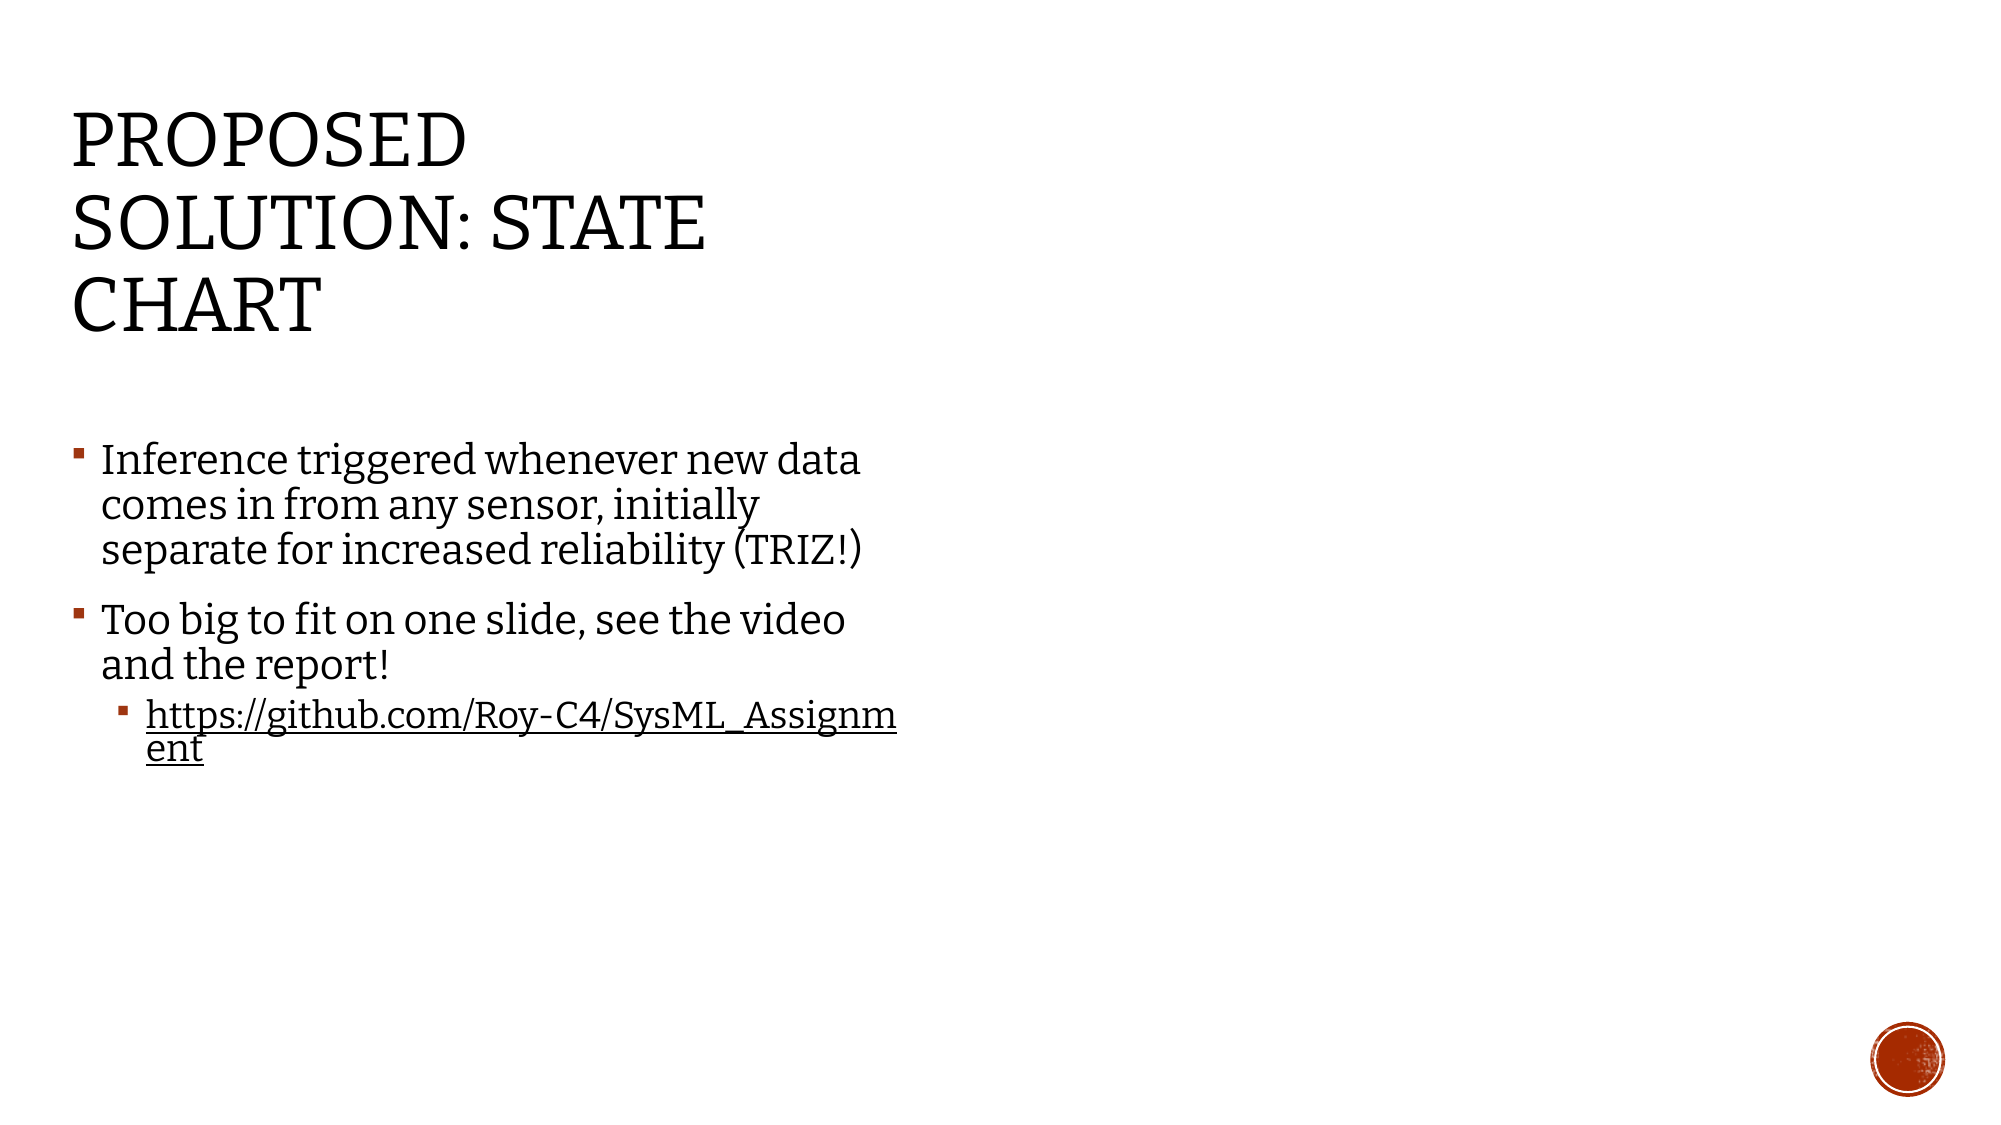

# Proposed solution: state chart
Inference triggered whenever new data comes in from any sensor, initially separate for increased reliability (TRIZ!)
Too big to fit on one slide, see the video and the report!
https://github.com/Roy-C4/SysML_Assignment